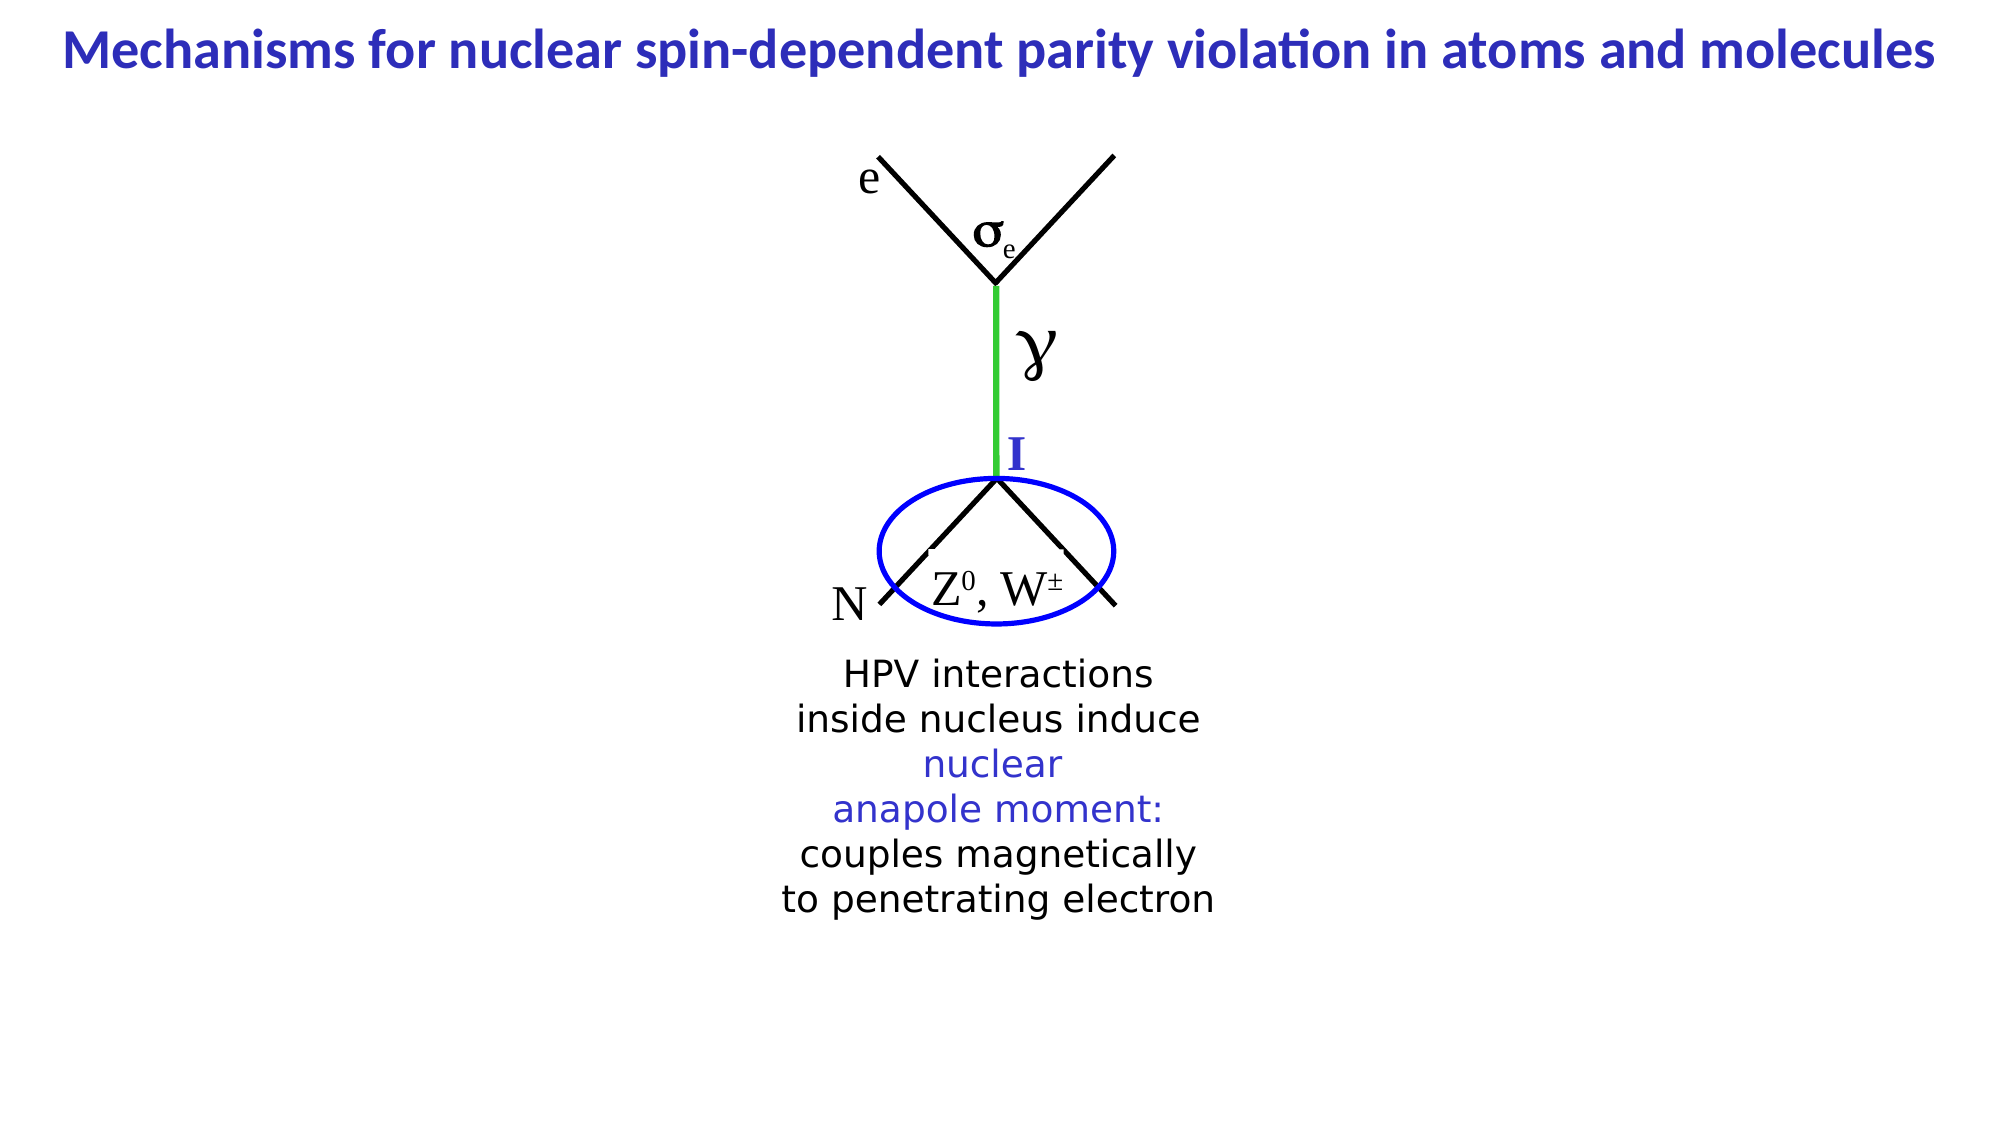

# Mechanisms for nuclear spin-dependent parity violation in atoms and molecules
e

σe

γ
I

Z0, W±
N
HPV interactions
inside nucleus induce
nuclear
anapole moment:
couples magnetically
to penetrating electron